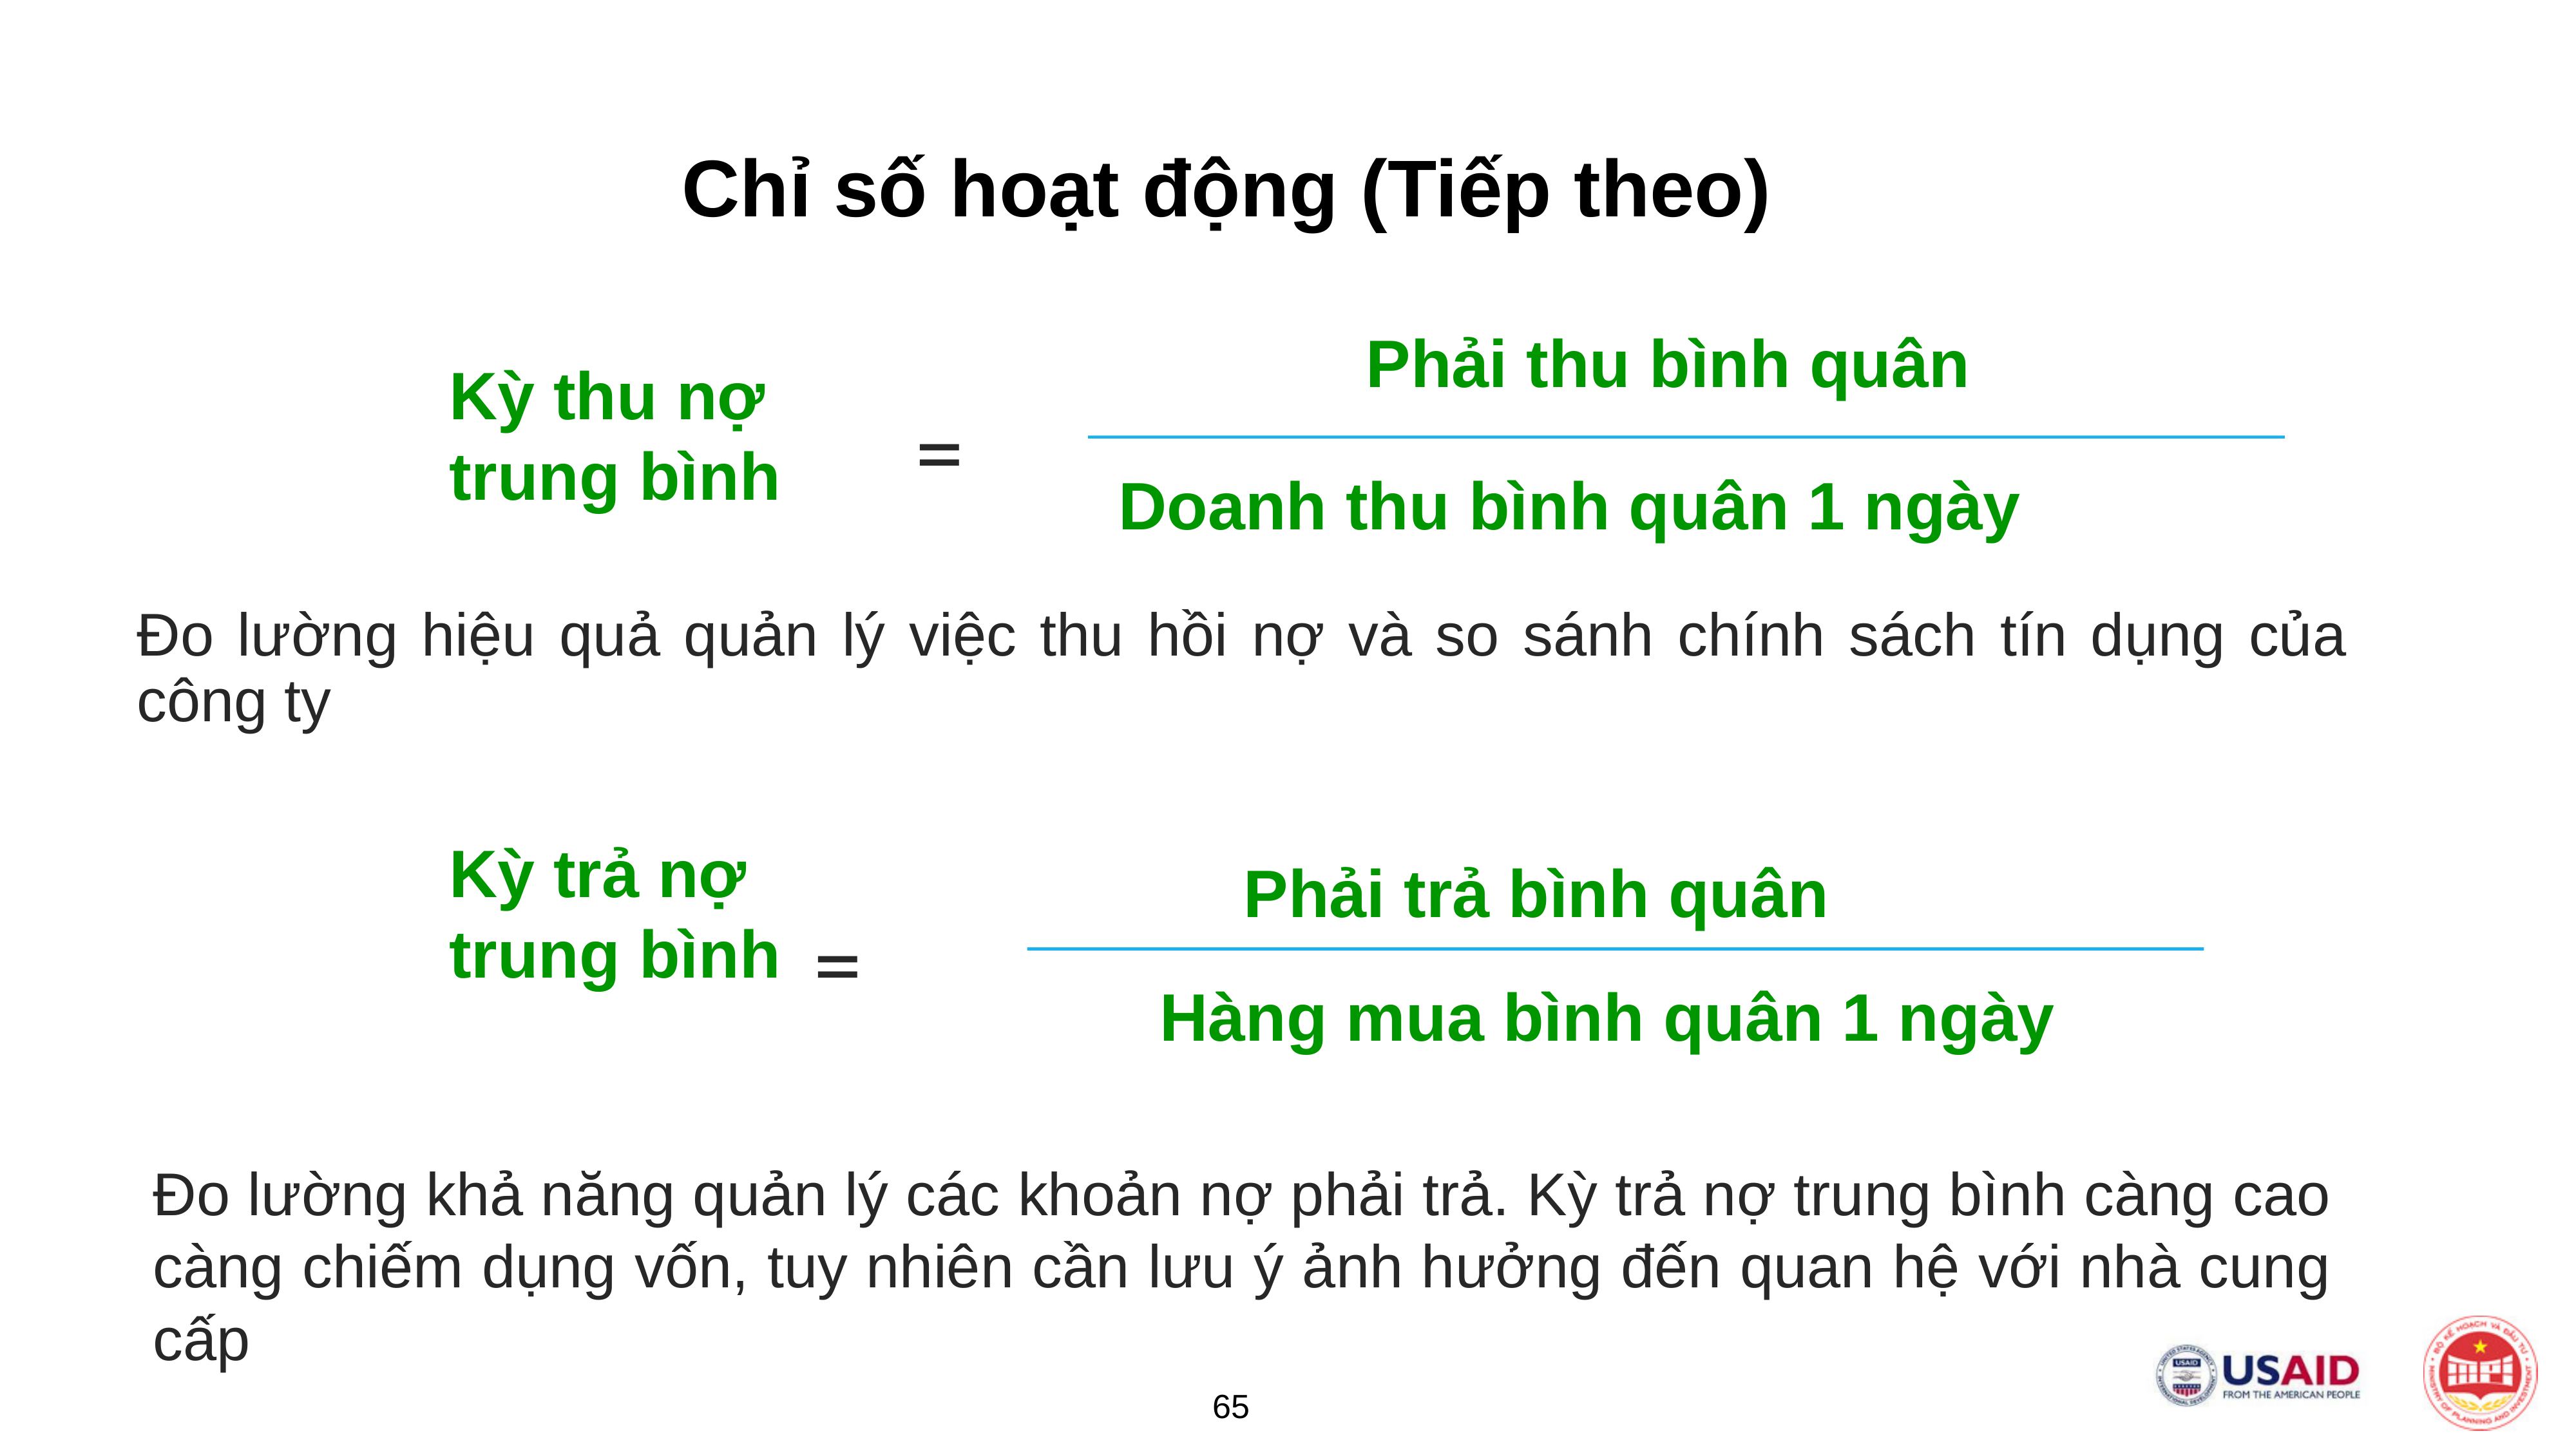

# Chỉ số hoạt động (Tiếp theo)
Phải thu bình quân
Kỳ thu nợ trung bình
=

Doanh thu bình quân 1 ngày
Đo lường hiệu quả quản lý việc thu hồi nợ và so sánh chính sách tín dụng của công ty
Kỳ trả nợ trung bình
Phải trả bình quân
=

Hàng mua bình quân 1 ngày
Đo lường khả năng quản lý các khoản nợ phải trả. Kỳ trả nợ trung bình càng cao càng chiếm dụng vốn, tuy nhiên cần lưu ý ảnh hưởng đến quan hệ với nhà cung cấp